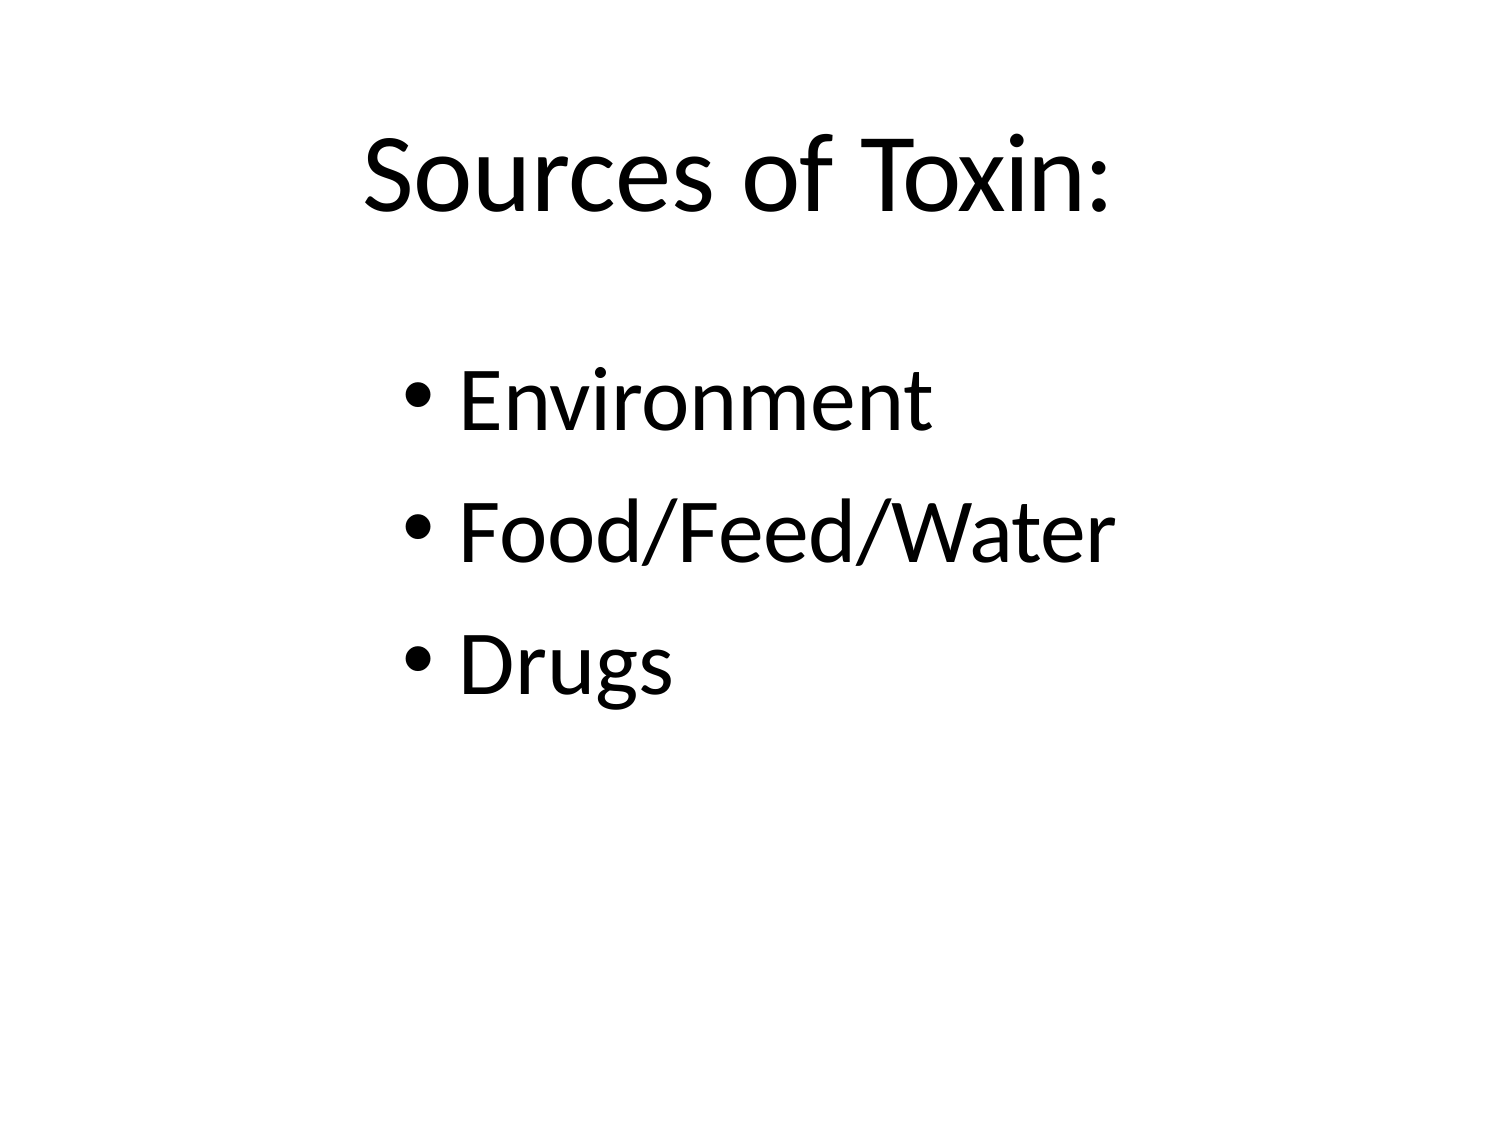

# Sources of Toxin:
Environment
Food/Feed/Water
Drugs